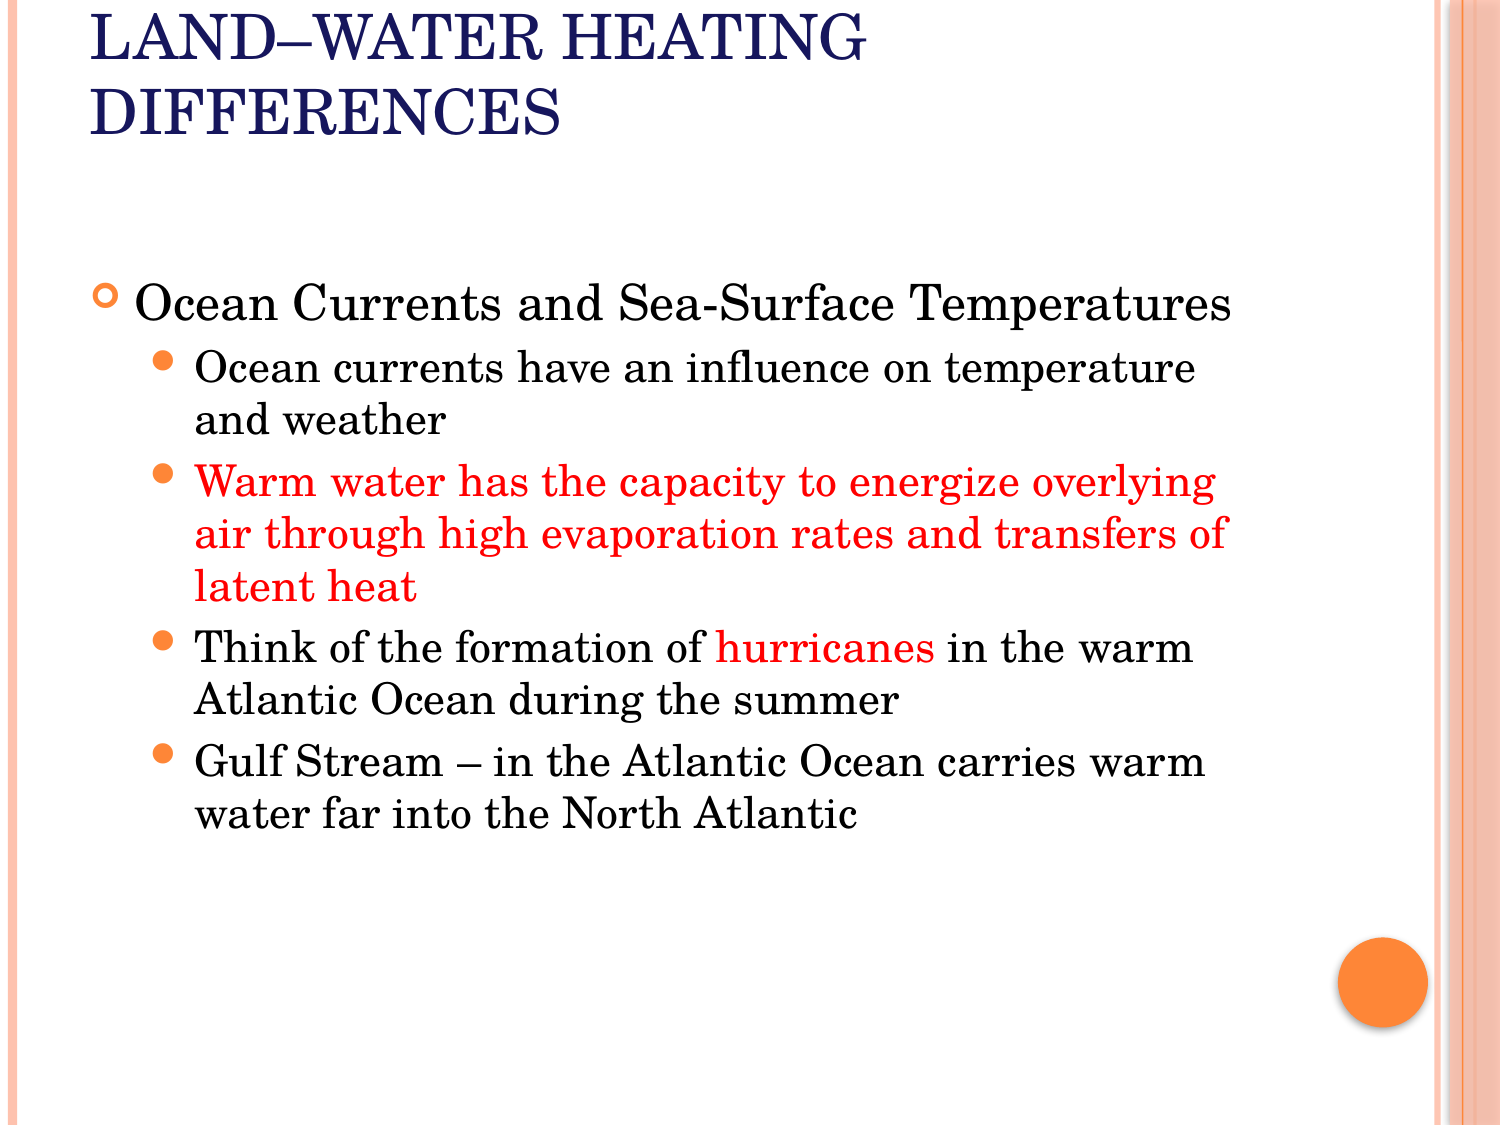

# Land–Water Heating Differences
Ocean Currents and Sea-Surface Temperatures
Ocean currents have an influence on temperature and weather
Warm water has the capacity to energize overlying air through high evaporation rates and transfers of latent heat
Think of the formation of hurricanes in the warm Atlantic Ocean during the summer
Gulf Stream – in the Atlantic Ocean carries warm water far into the North Atlantic